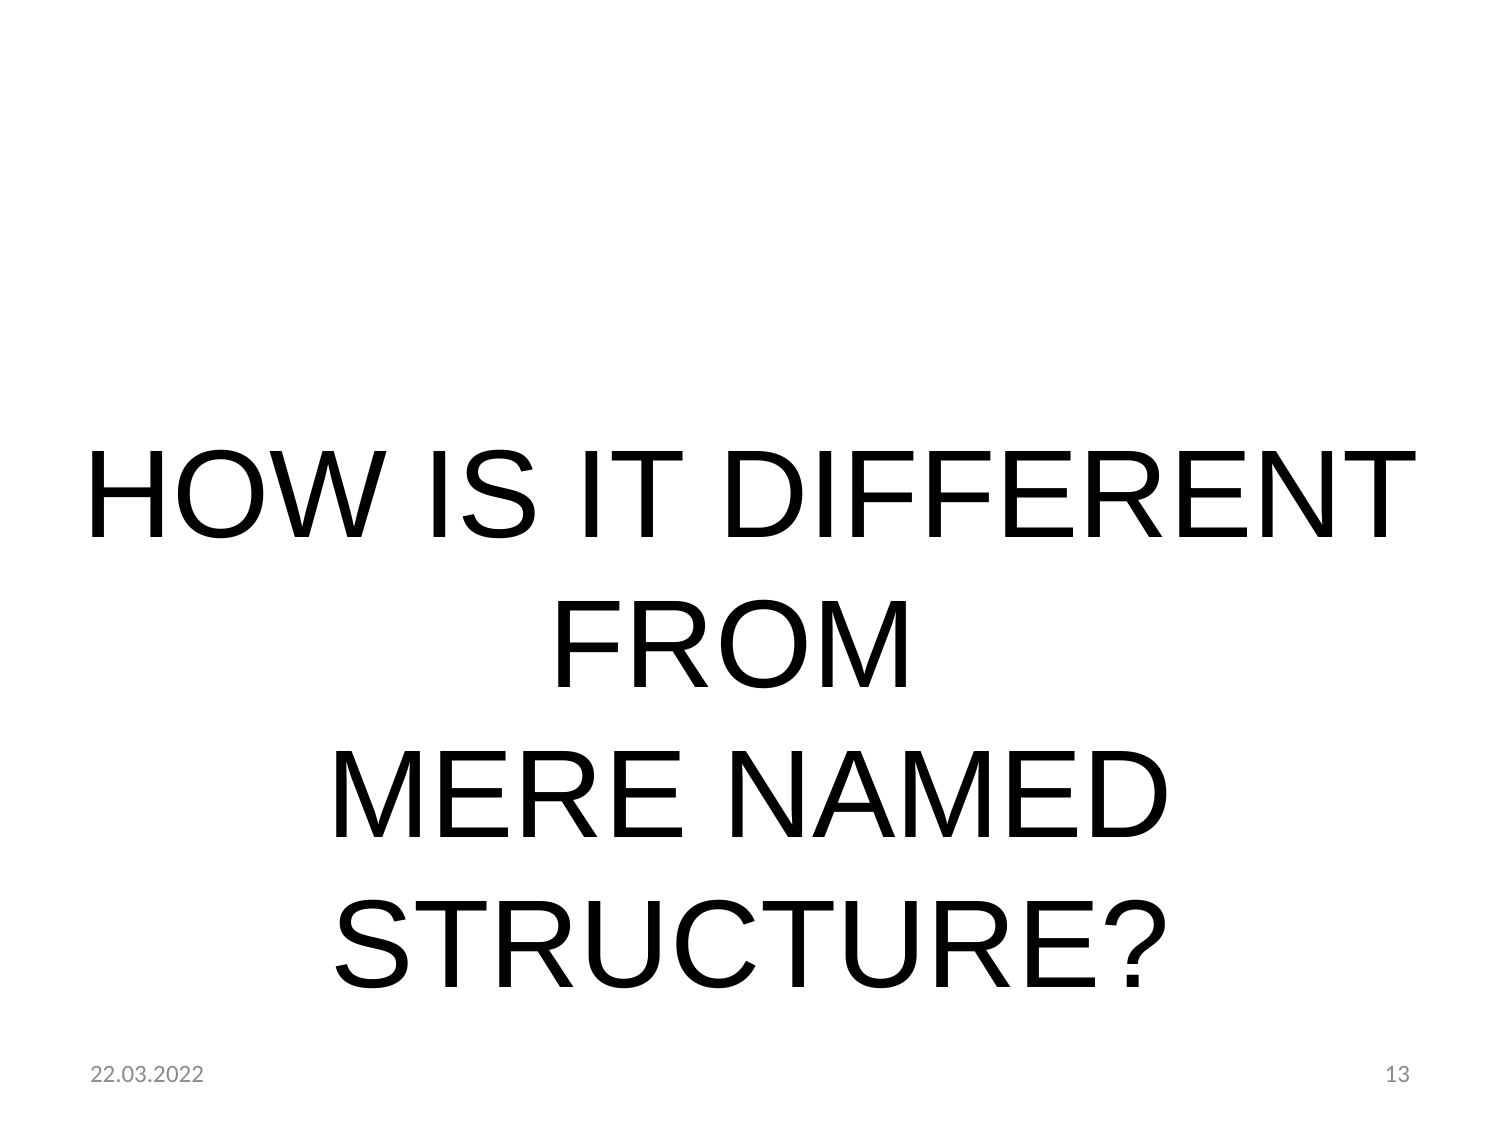

HOW IS IT DIFFERENT FROM
MERE NAMED STRUCTURE?
22.03.2022
13